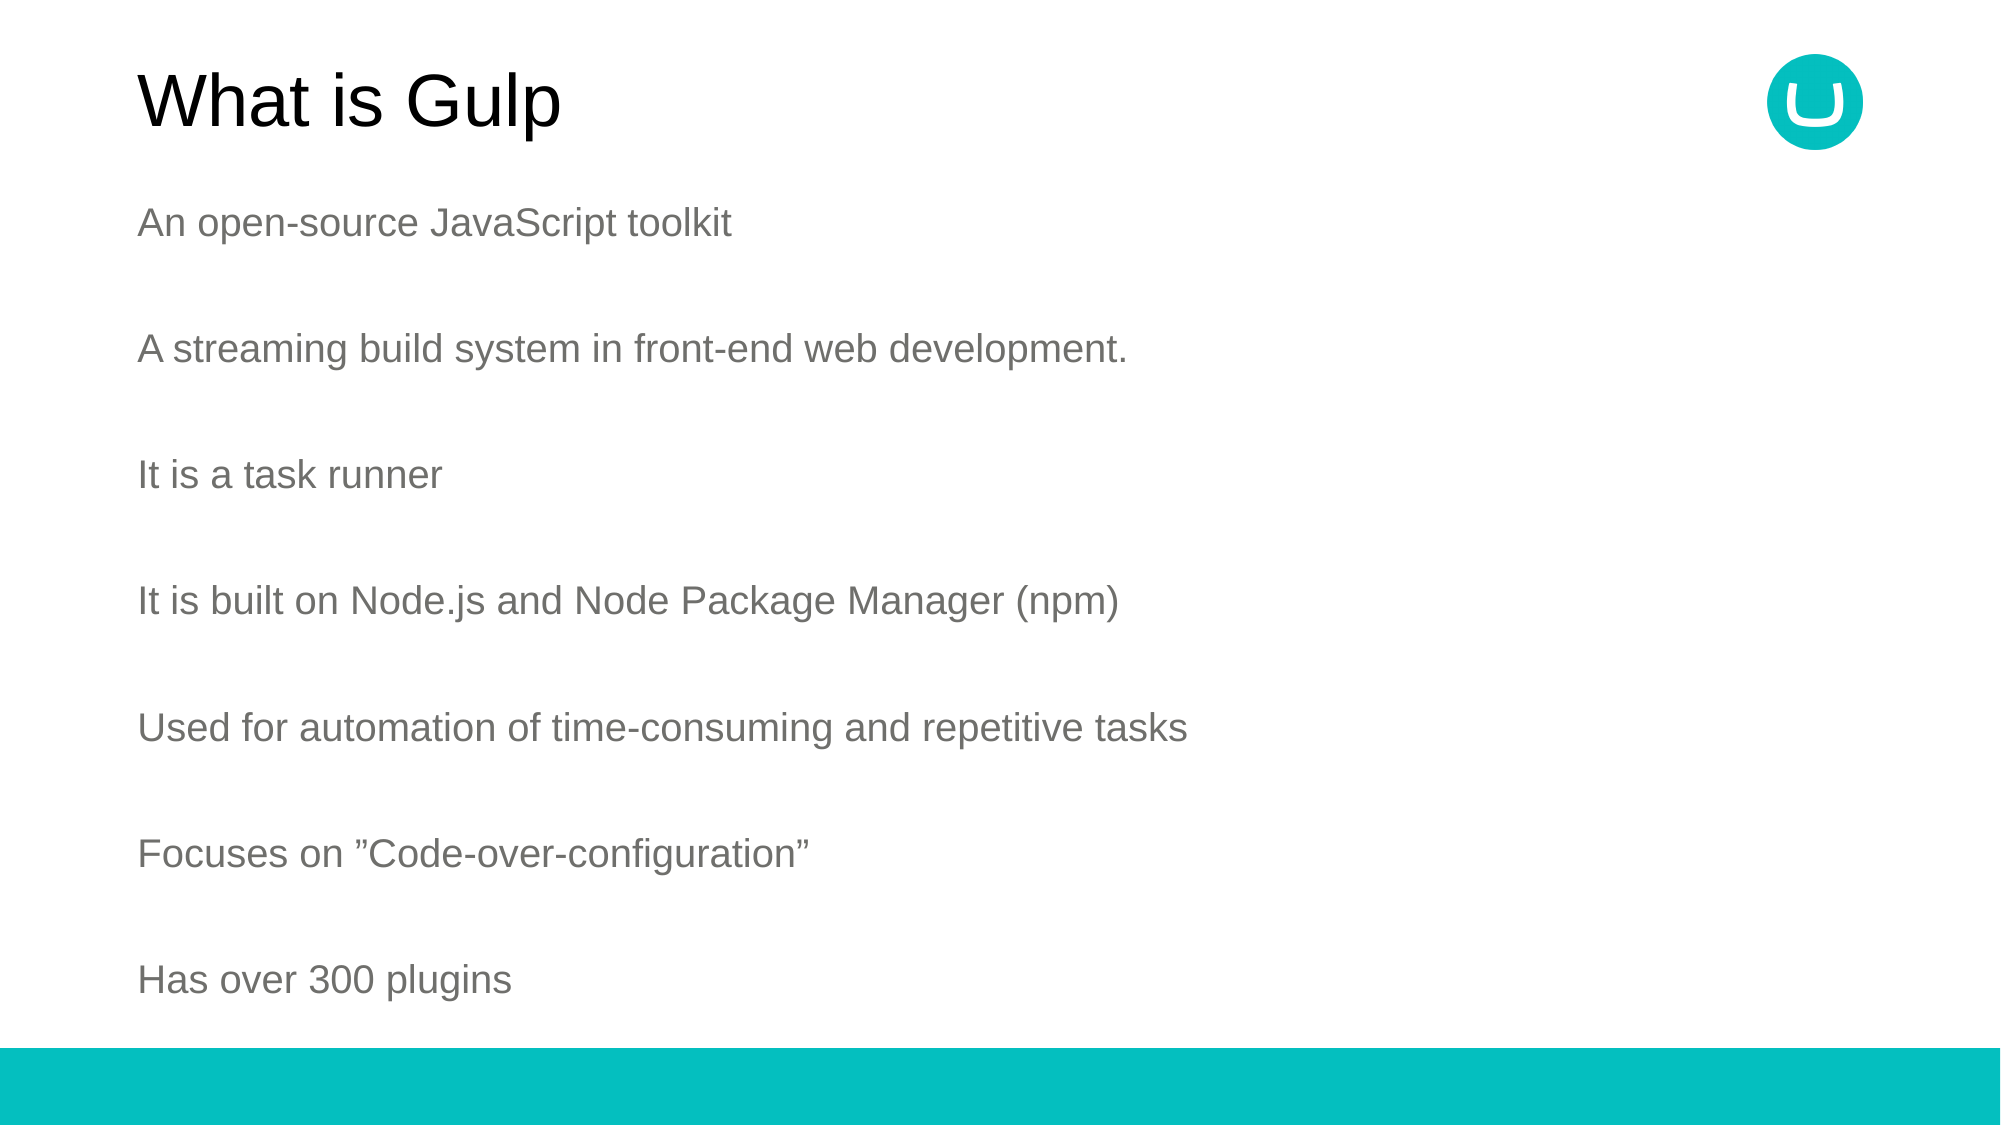

# What is Gulp
An open-source JavaScript toolkit

A streaming build system in front-end web development.

It is a task runner

It is built on Node.js and Node Package Manager (npm)

Used for automation of time-consuming and repetitive tasks

Focuses on ”Code-over-configuration”

Has over 300 plugins